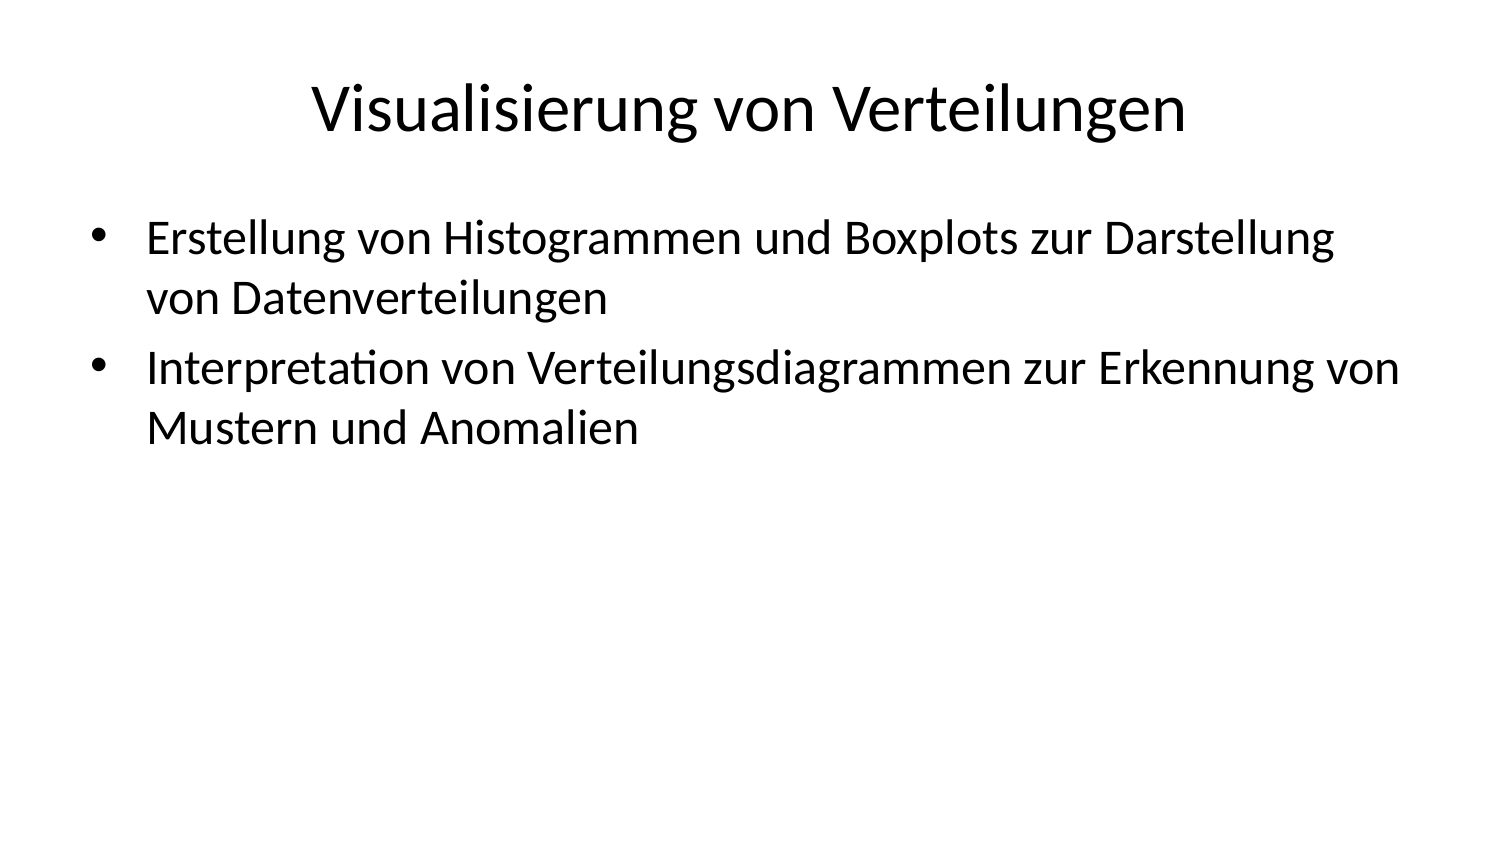

# Visualisierung von Verteilungen
Erstellung von Histogrammen und Boxplots zur Darstellung von Datenverteilungen
Interpretation von Verteilungsdiagrammen zur Erkennung von Mustern und Anomalien